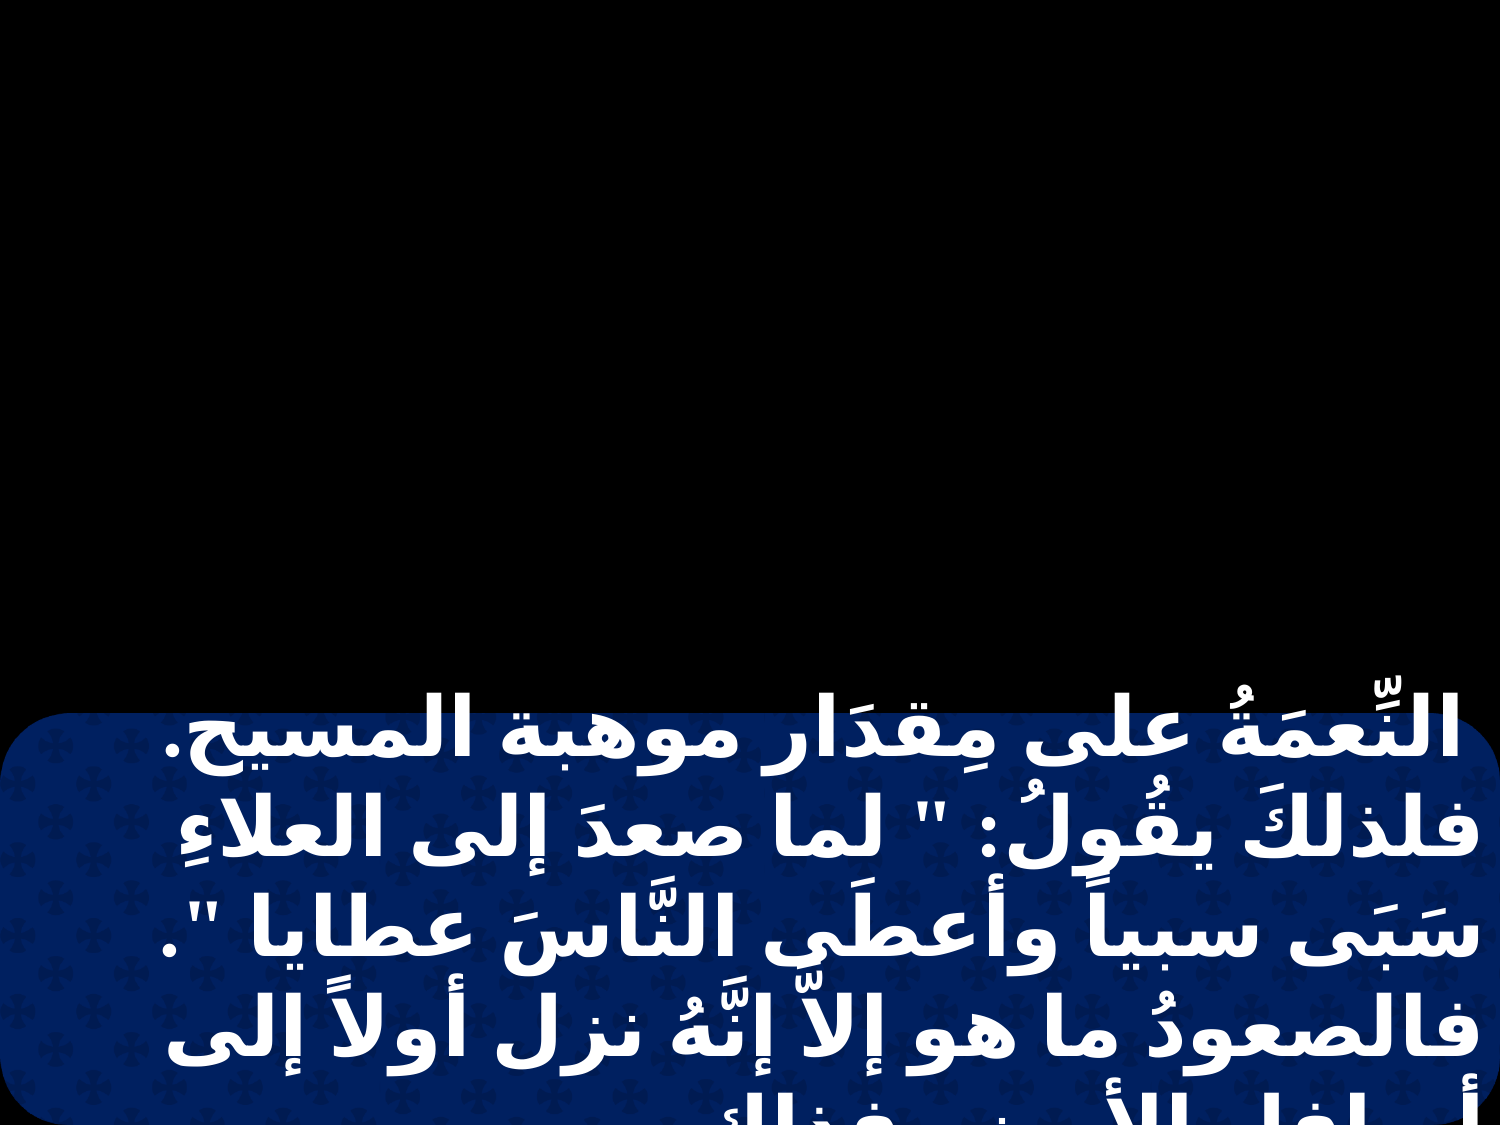

النِّعمَةُ على مِقدَار موهبة المسيح. فلذلكَ يقُولُ: " لما صعدَ إلى العلاءِ سَبَى سبياً وأعطَى النَّاسَ عطايا ". فالصعودُ ما هو إلاَّ إنَّهُ نزل أولاً إلى أسافل الأرض. فذاك